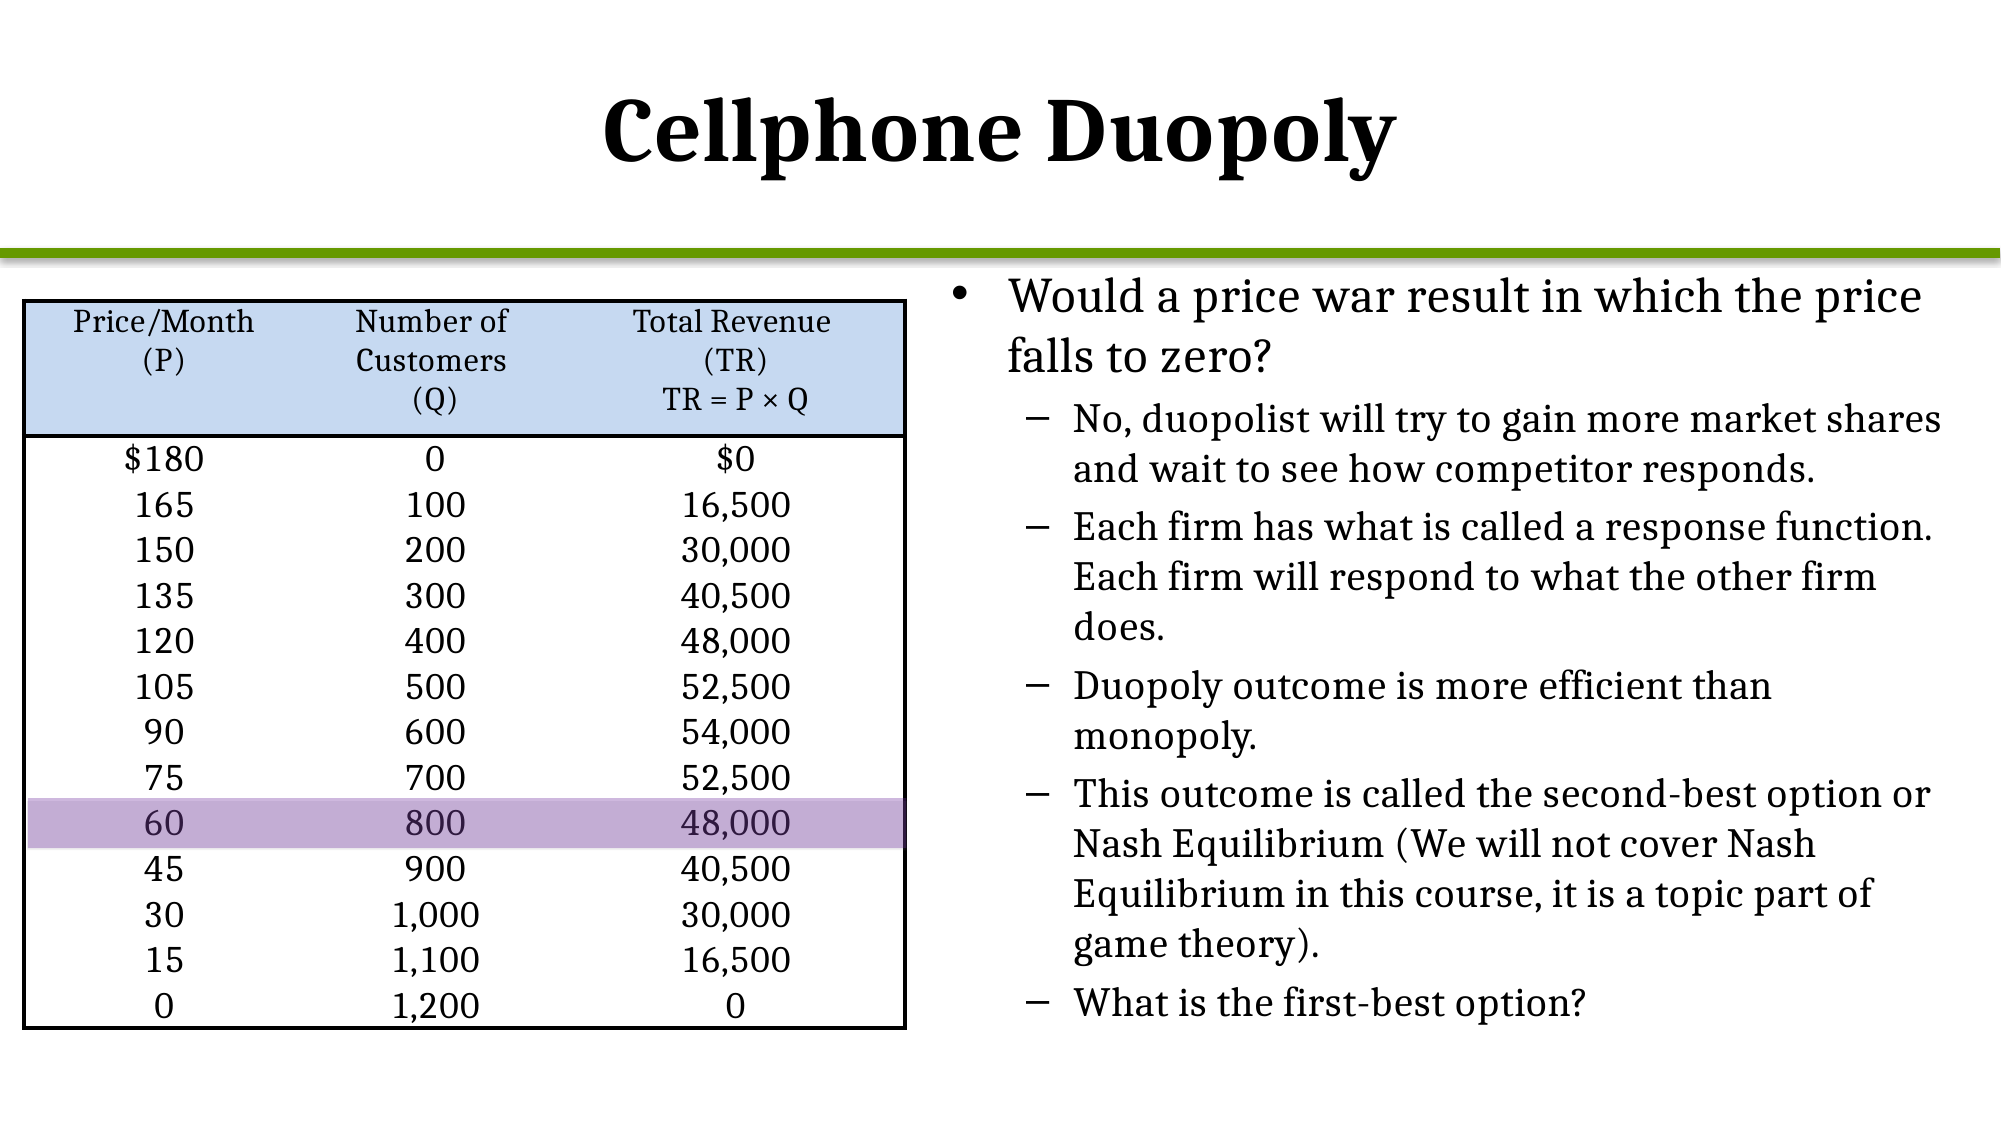

# Cellphone Duopoly
Would a price war result in which the price falls to zero?
No, duopolist will try to gain more market shares and wait to see how competitor responds.
Each firm has what is called a response function.  Each firm will respond to what the other firm does.
Duopoly outcome is more efficient than monopoly.
This outcome is called the second-best option or Nash Equilibrium (We will not cover Nash Equilibrium in this course, it is a topic part of game theory).
What is the first-best option?
| Price/Month (P) | Number of Customers (Q) | Total Revenue (TR) TR = P × Q |
| --- | --- | --- |
| $180 | 0 | $0 |
| 165 | 100 | 16,500 |
| 150 | 200 | 30,000 |
| 135 | 300 | 40,500 |
| 120 | 400 | 48,000 |
| 105 | 500 | 52,500 |
| 90 | 600 | 54,000 |
| 75 | 700 | 52,500 |
| 60 | 800 | 48,000 |
| 45 | 900 | 40,500 |
| 30 | 1,000 | 30,000 |
| 15 | 1,100 | 16,500 |
| 0 | 1,200 | 0 |